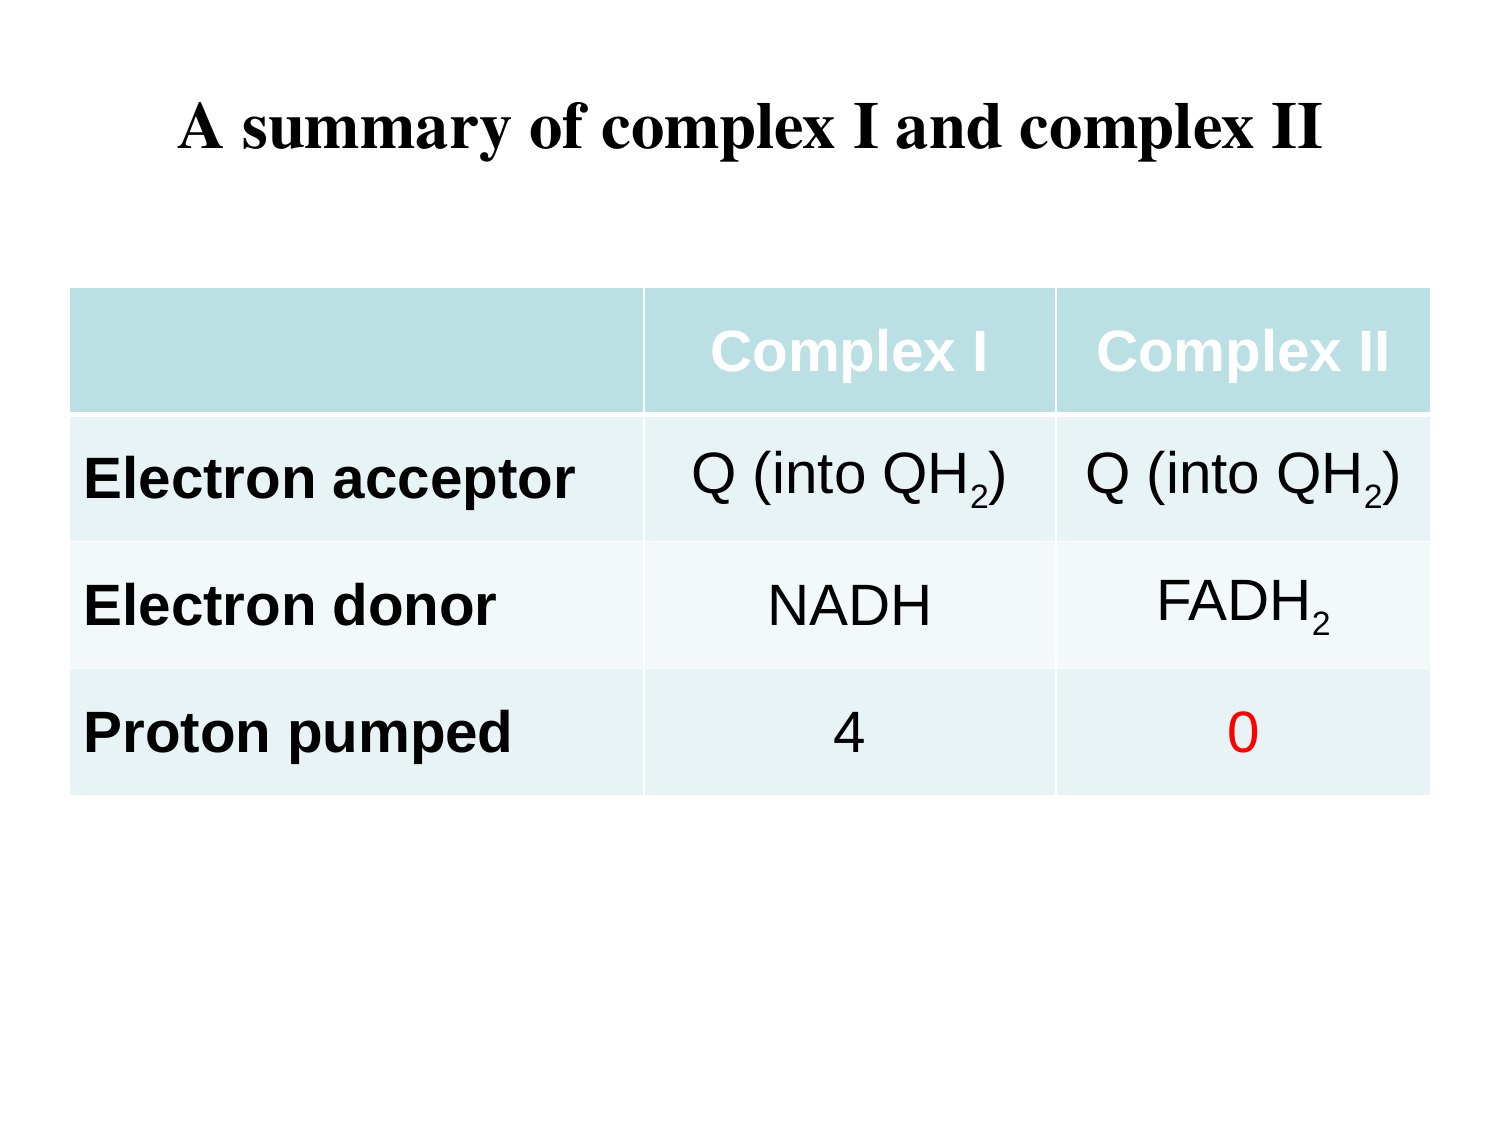

A summary of complex I and complex II
|  | Complex I | Complex II |
| --- | --- | --- |
| Electron acceptor | Q (into QH2) | Q (into QH2) |
| Electron donor | NADH | FADH2 |
| Proton pumped | 4 | 0 |